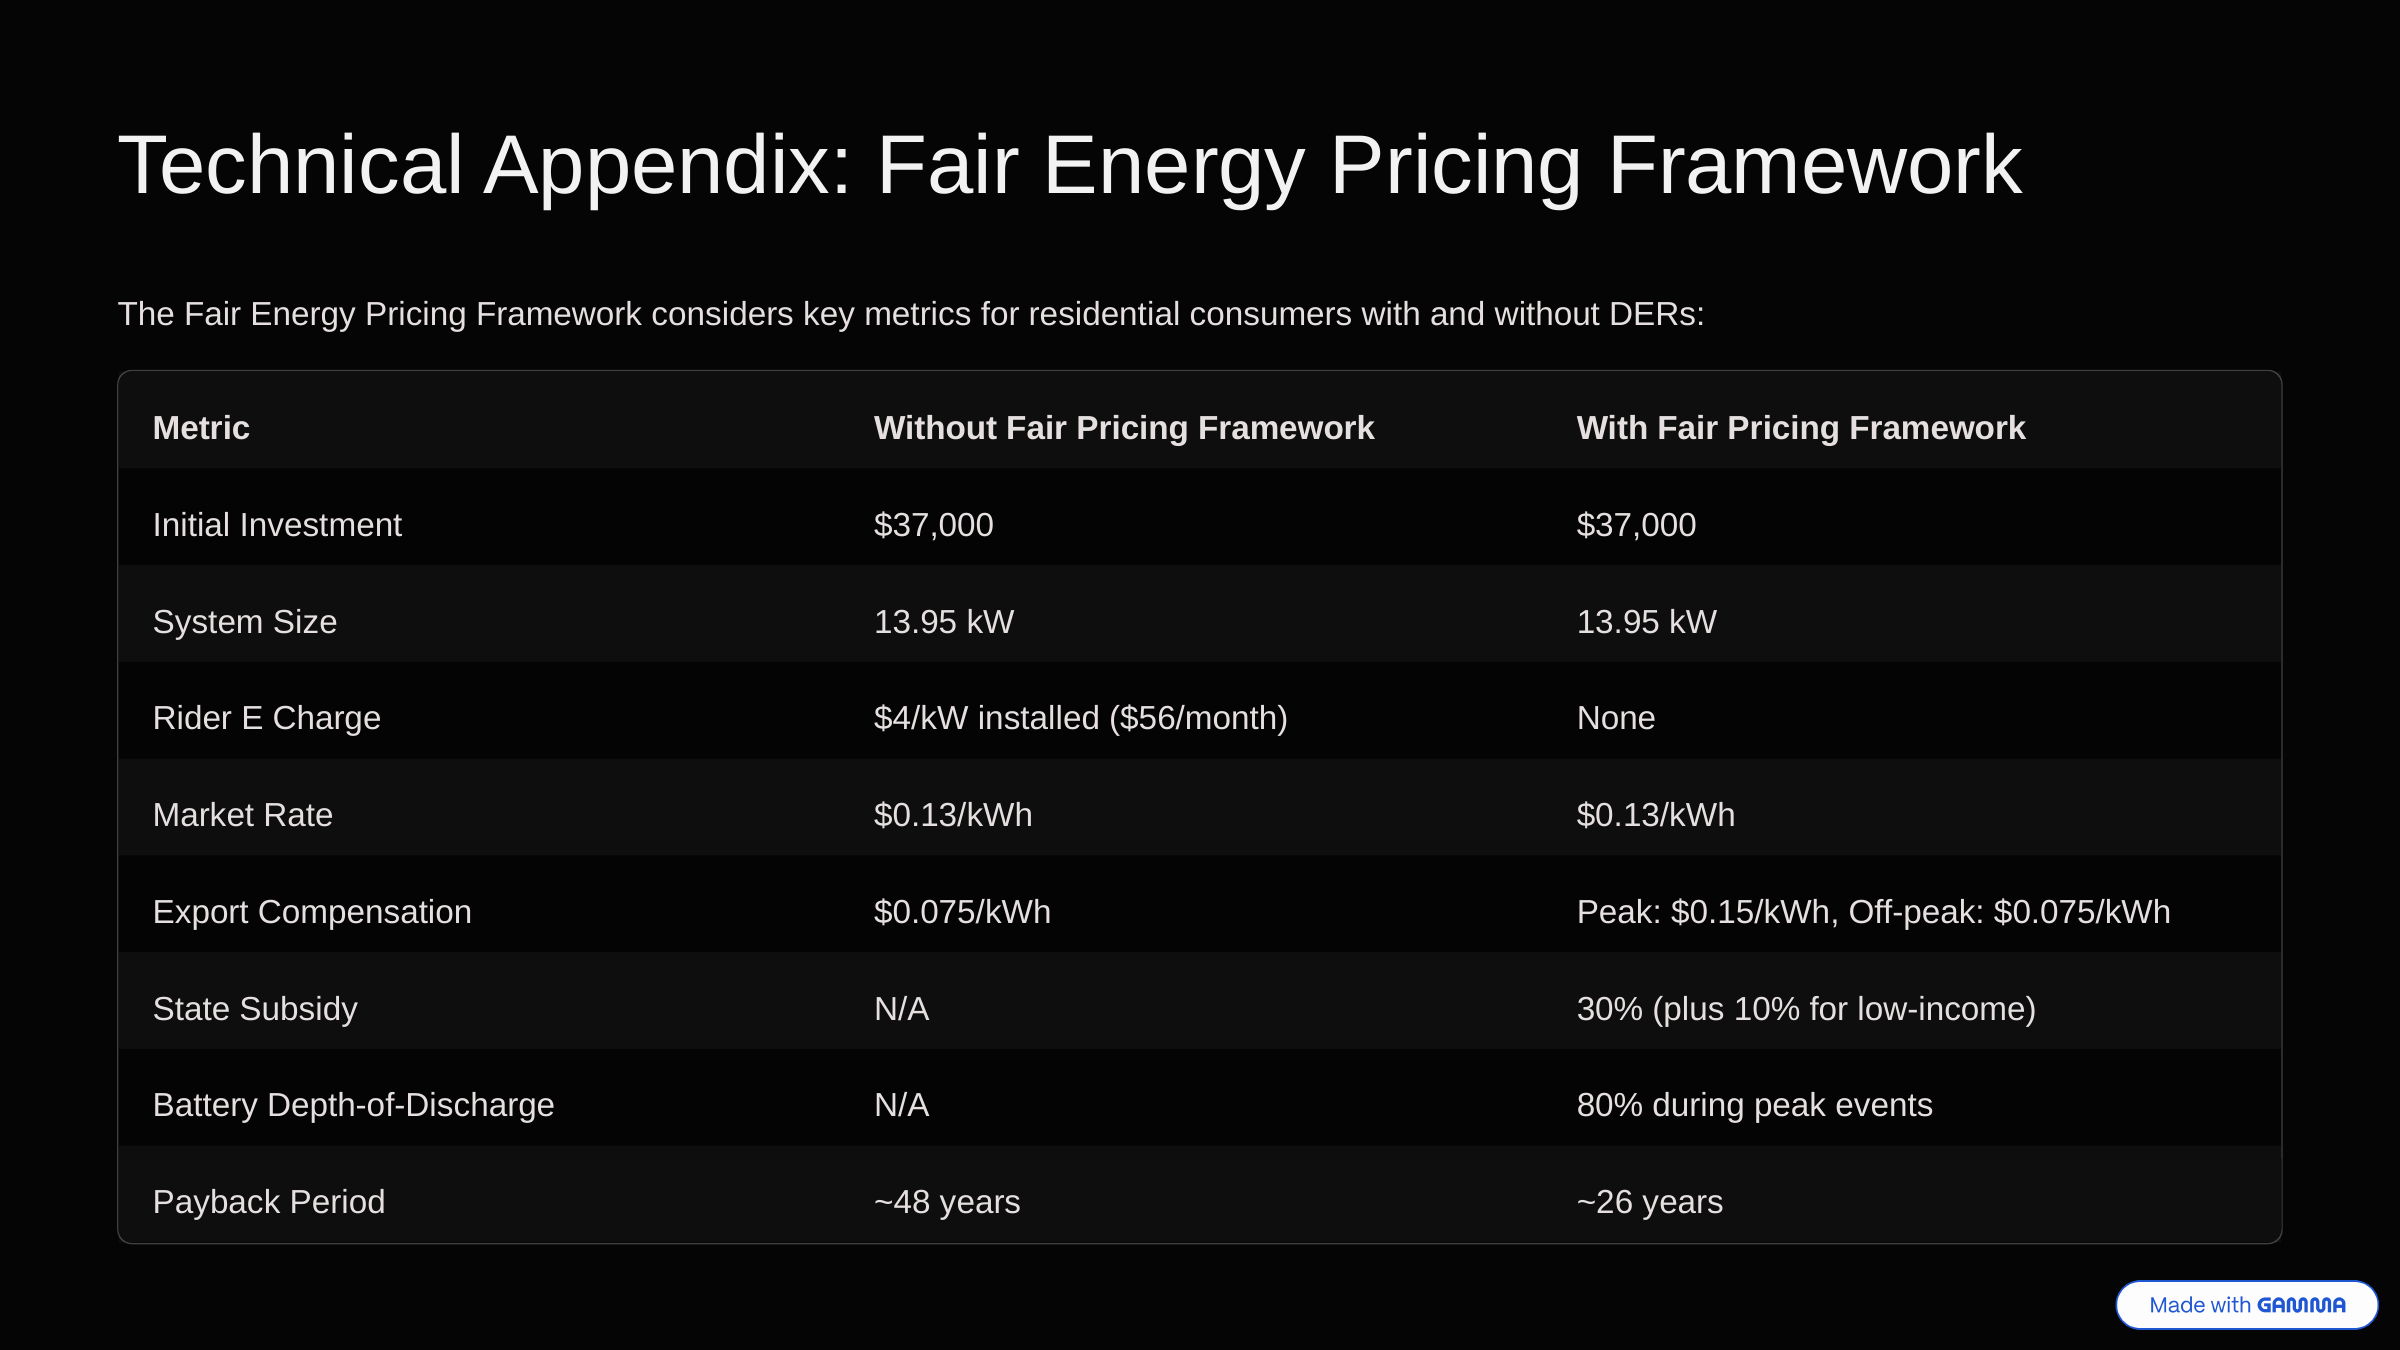

Technical Appendix: Fair Energy Pricing Framework
The Fair Energy Pricing Framework considers key metrics for residential consumers with and without DERs:

Metric
Without Fair Pricing Framework
With Fair Pricing Framework

Initial Investment
$37,000
$37,000

System Size
13.95 kW
13.95 kW

Rider E Charge
$4/kW installed ($56/month)
None

Market Rate
$0.13/kWh
$0.13/kWh

Export Compensation
$0.075/kWh
Peak: $0.15/kWh, Off-peak: $0.075/kWh

State Subsidy
N/A
30% (plus 10% for low-income)

Battery Depth-of-Discharge
N/A
80% during peak events

Payback Period
~48 years
~26 years